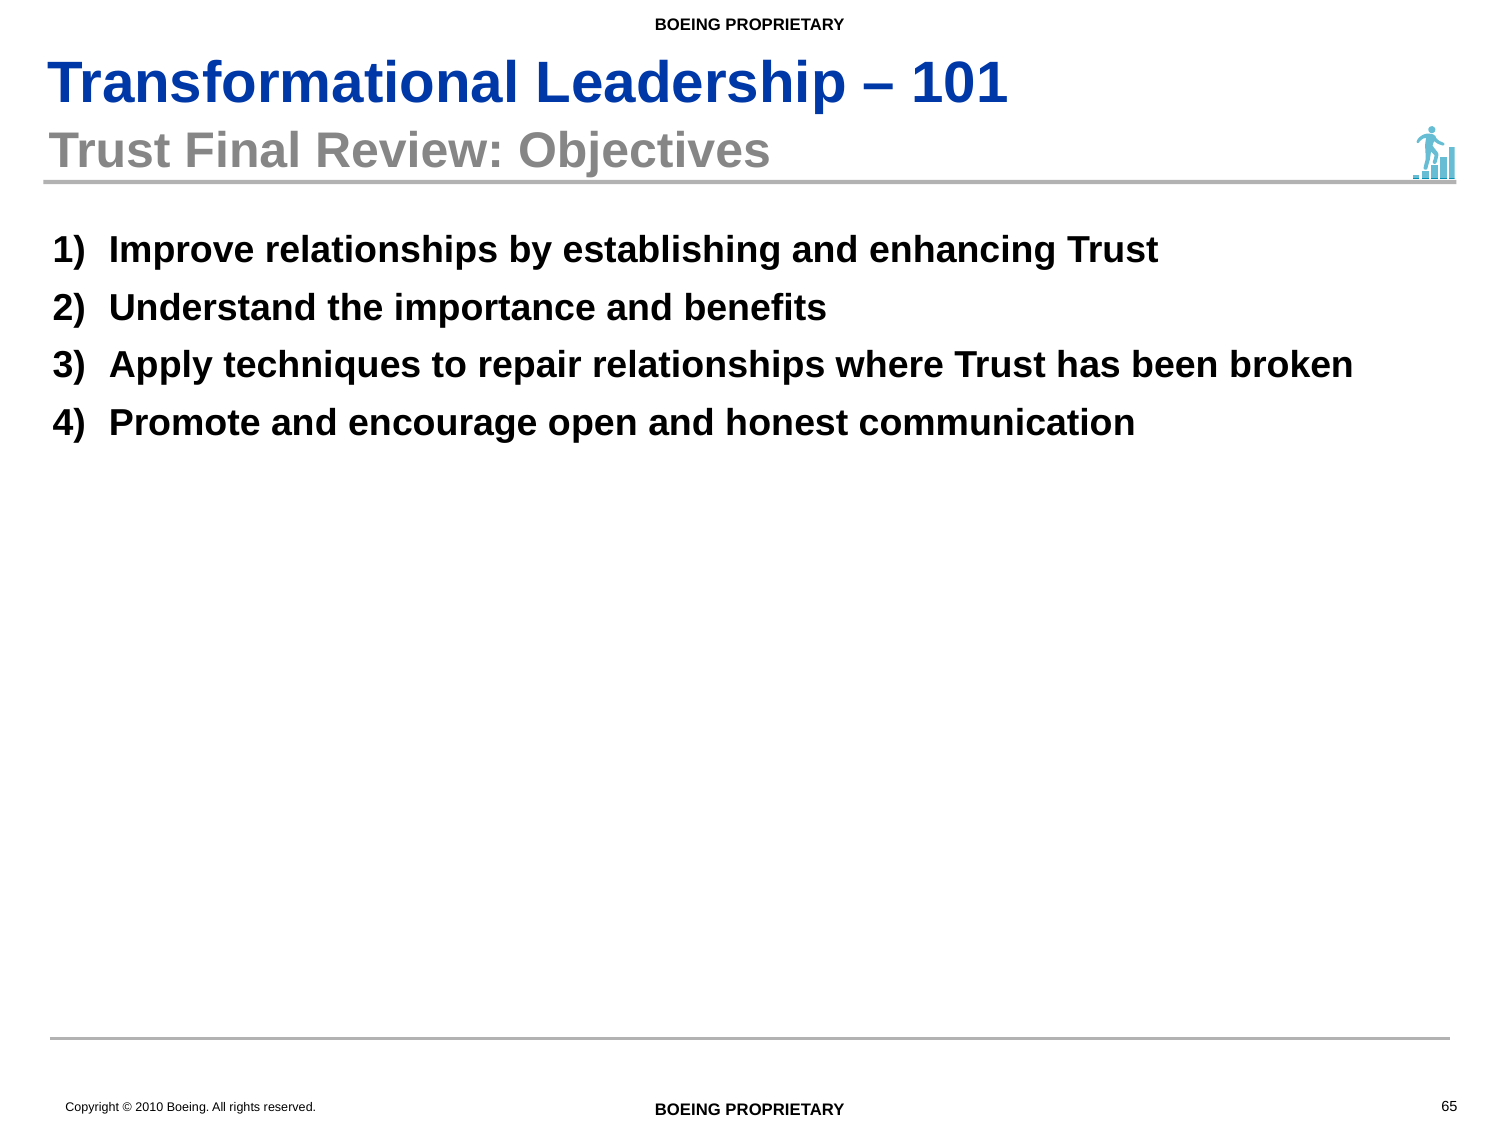

# Trust Final Review: Objectives
Improve relationships by establishing and enhancing Trust
Understand the importance and benefits
Apply techniques to repair relationships where Trust has been broken
Promote and encourage open and honest communication
65